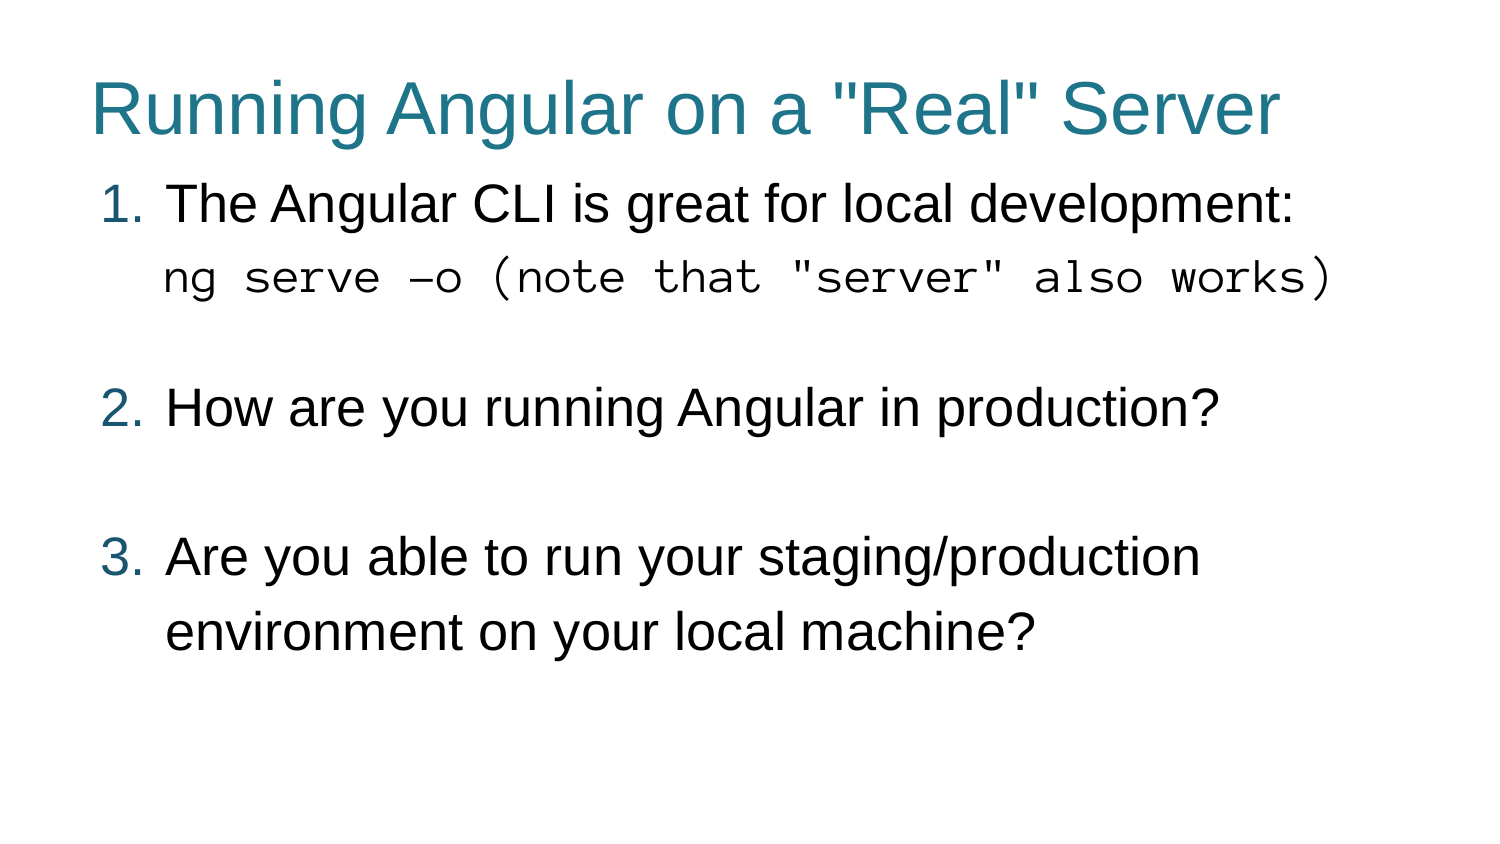

# Running Angular on a "Real" Server
The Angular CLI is great for local development:
ng serve -o (note that "server" also works)
How are you running Angular in production?
Are you able to run your staging/production environment on your local machine?